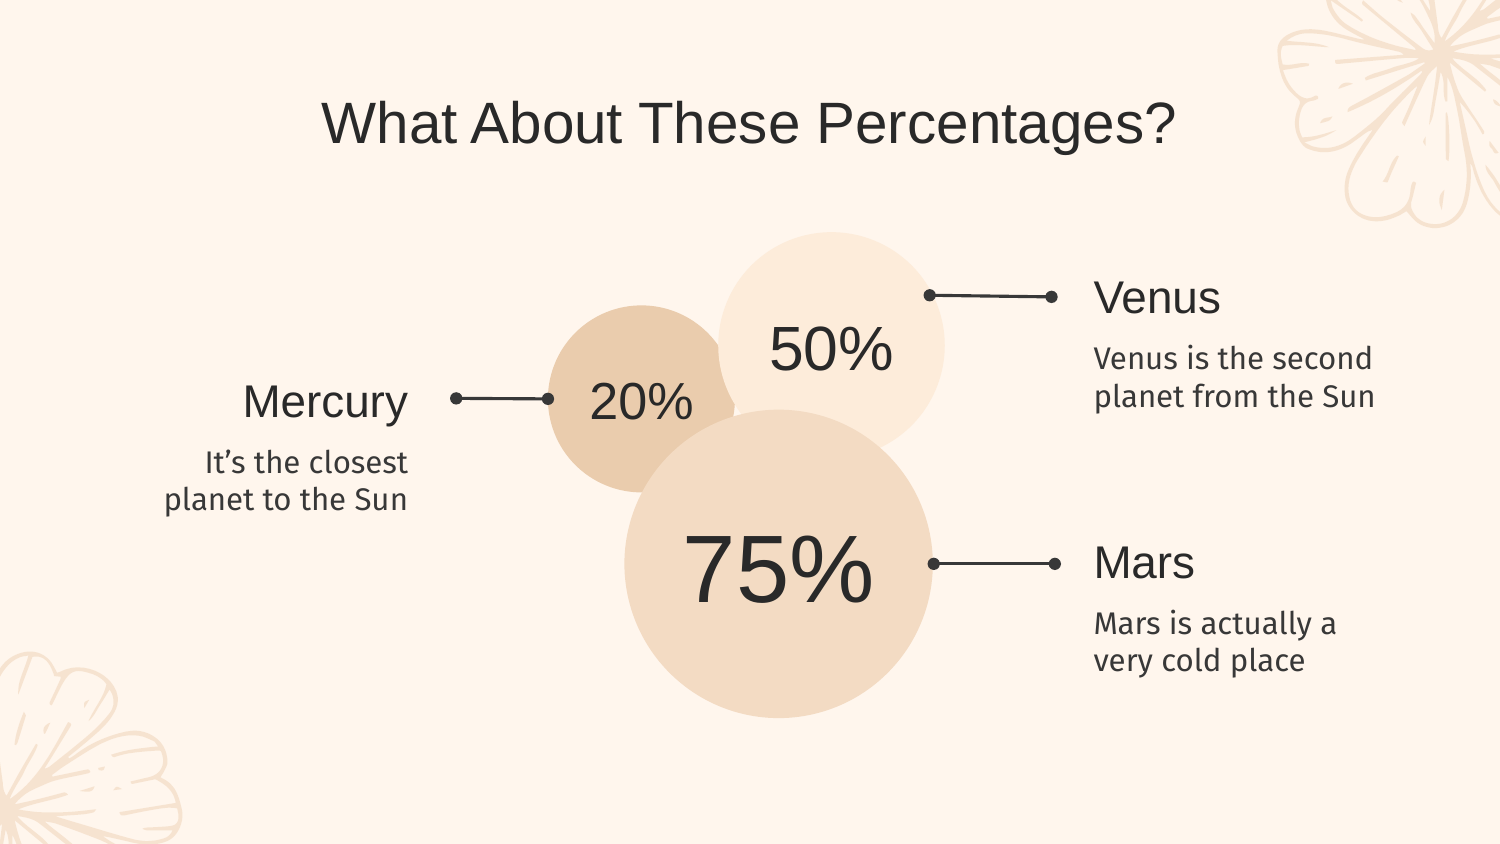

# What About These Percentages?

Venus
50%

Venus is the second planet from the Sun
20%
Mercury

It’s the closest planet to the Sun
75%
Mars
Mars is actually a very cold place